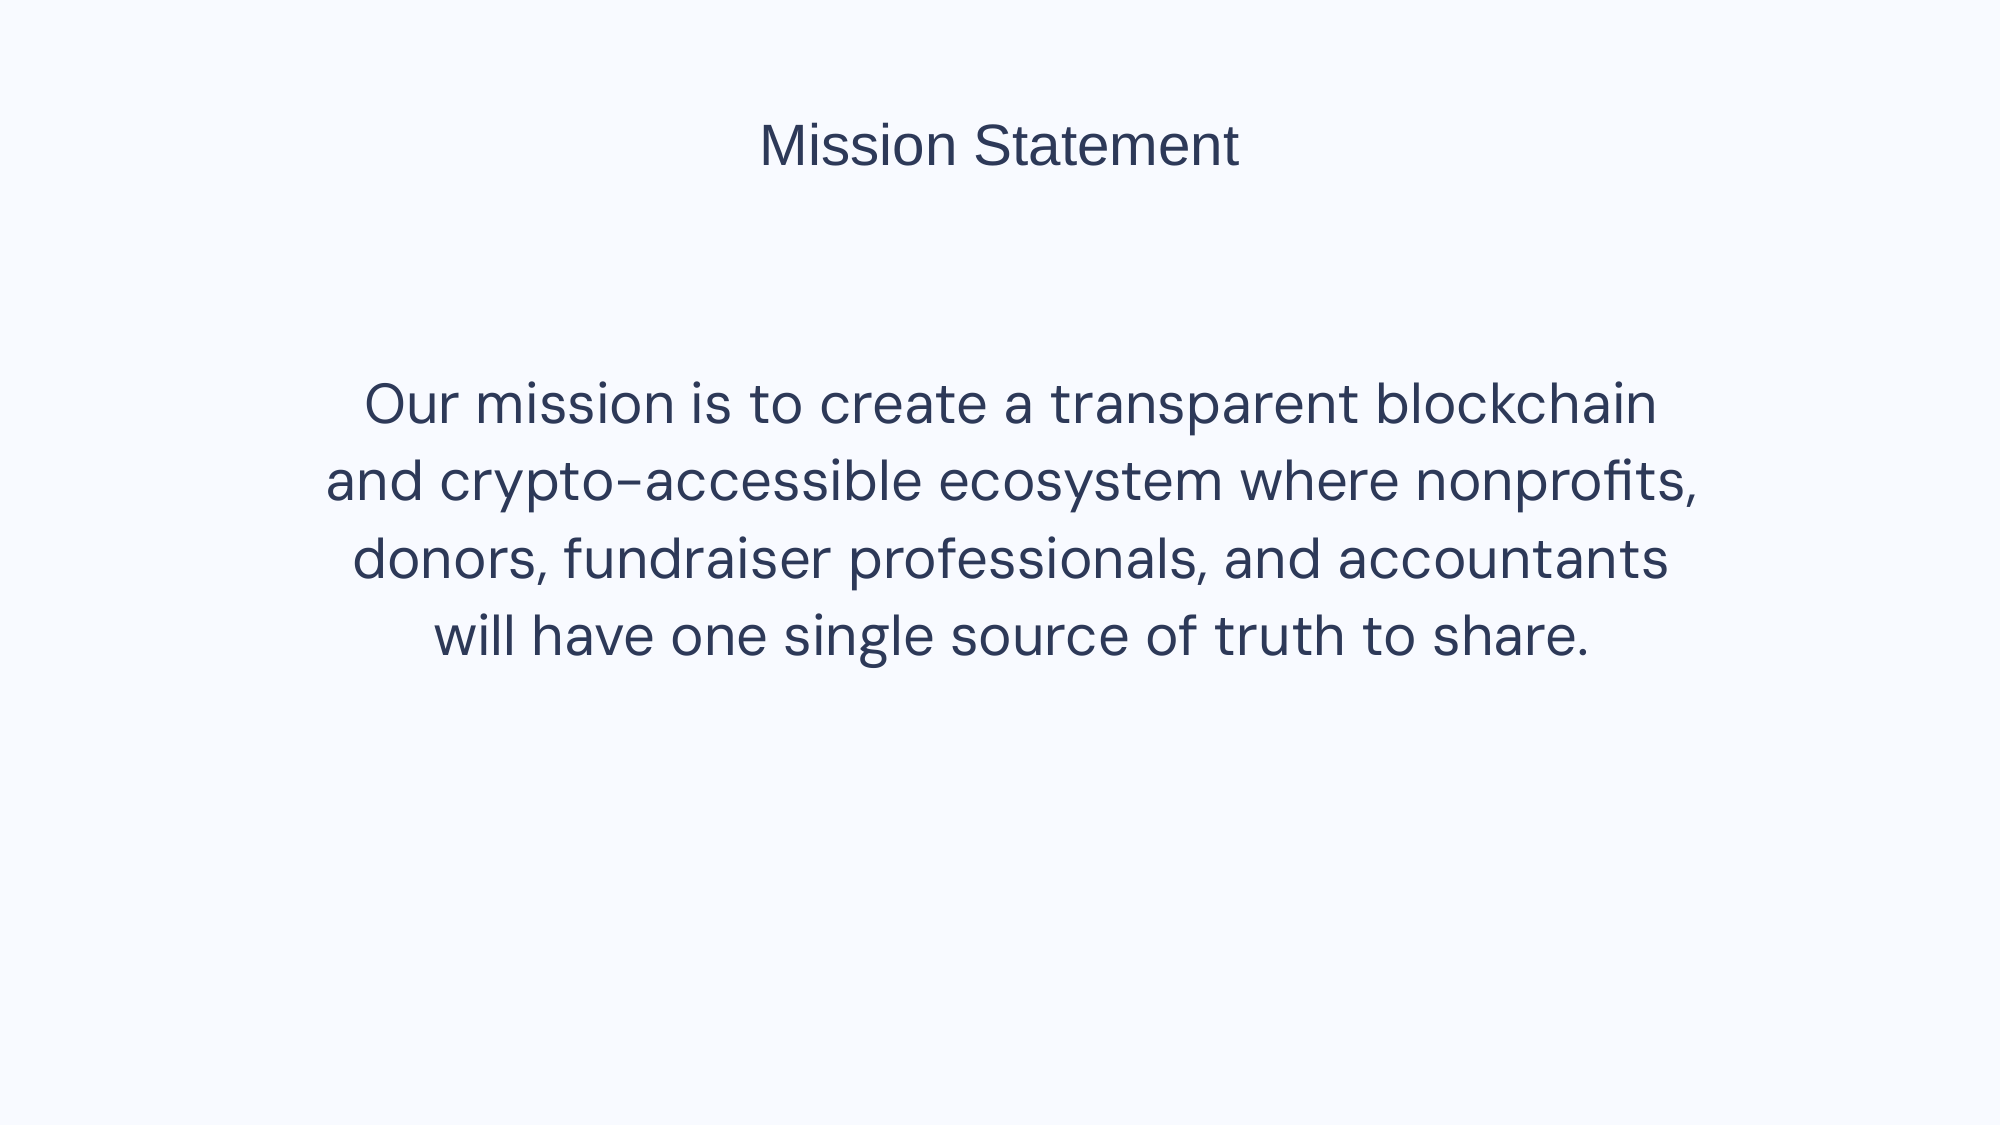

Mission Statement
Our mission is to create a transparent blockchain and crypto-accessible ecosystem where nonprofits, donors, fundraiser professionals, and accountants will have one single source of truth to share.